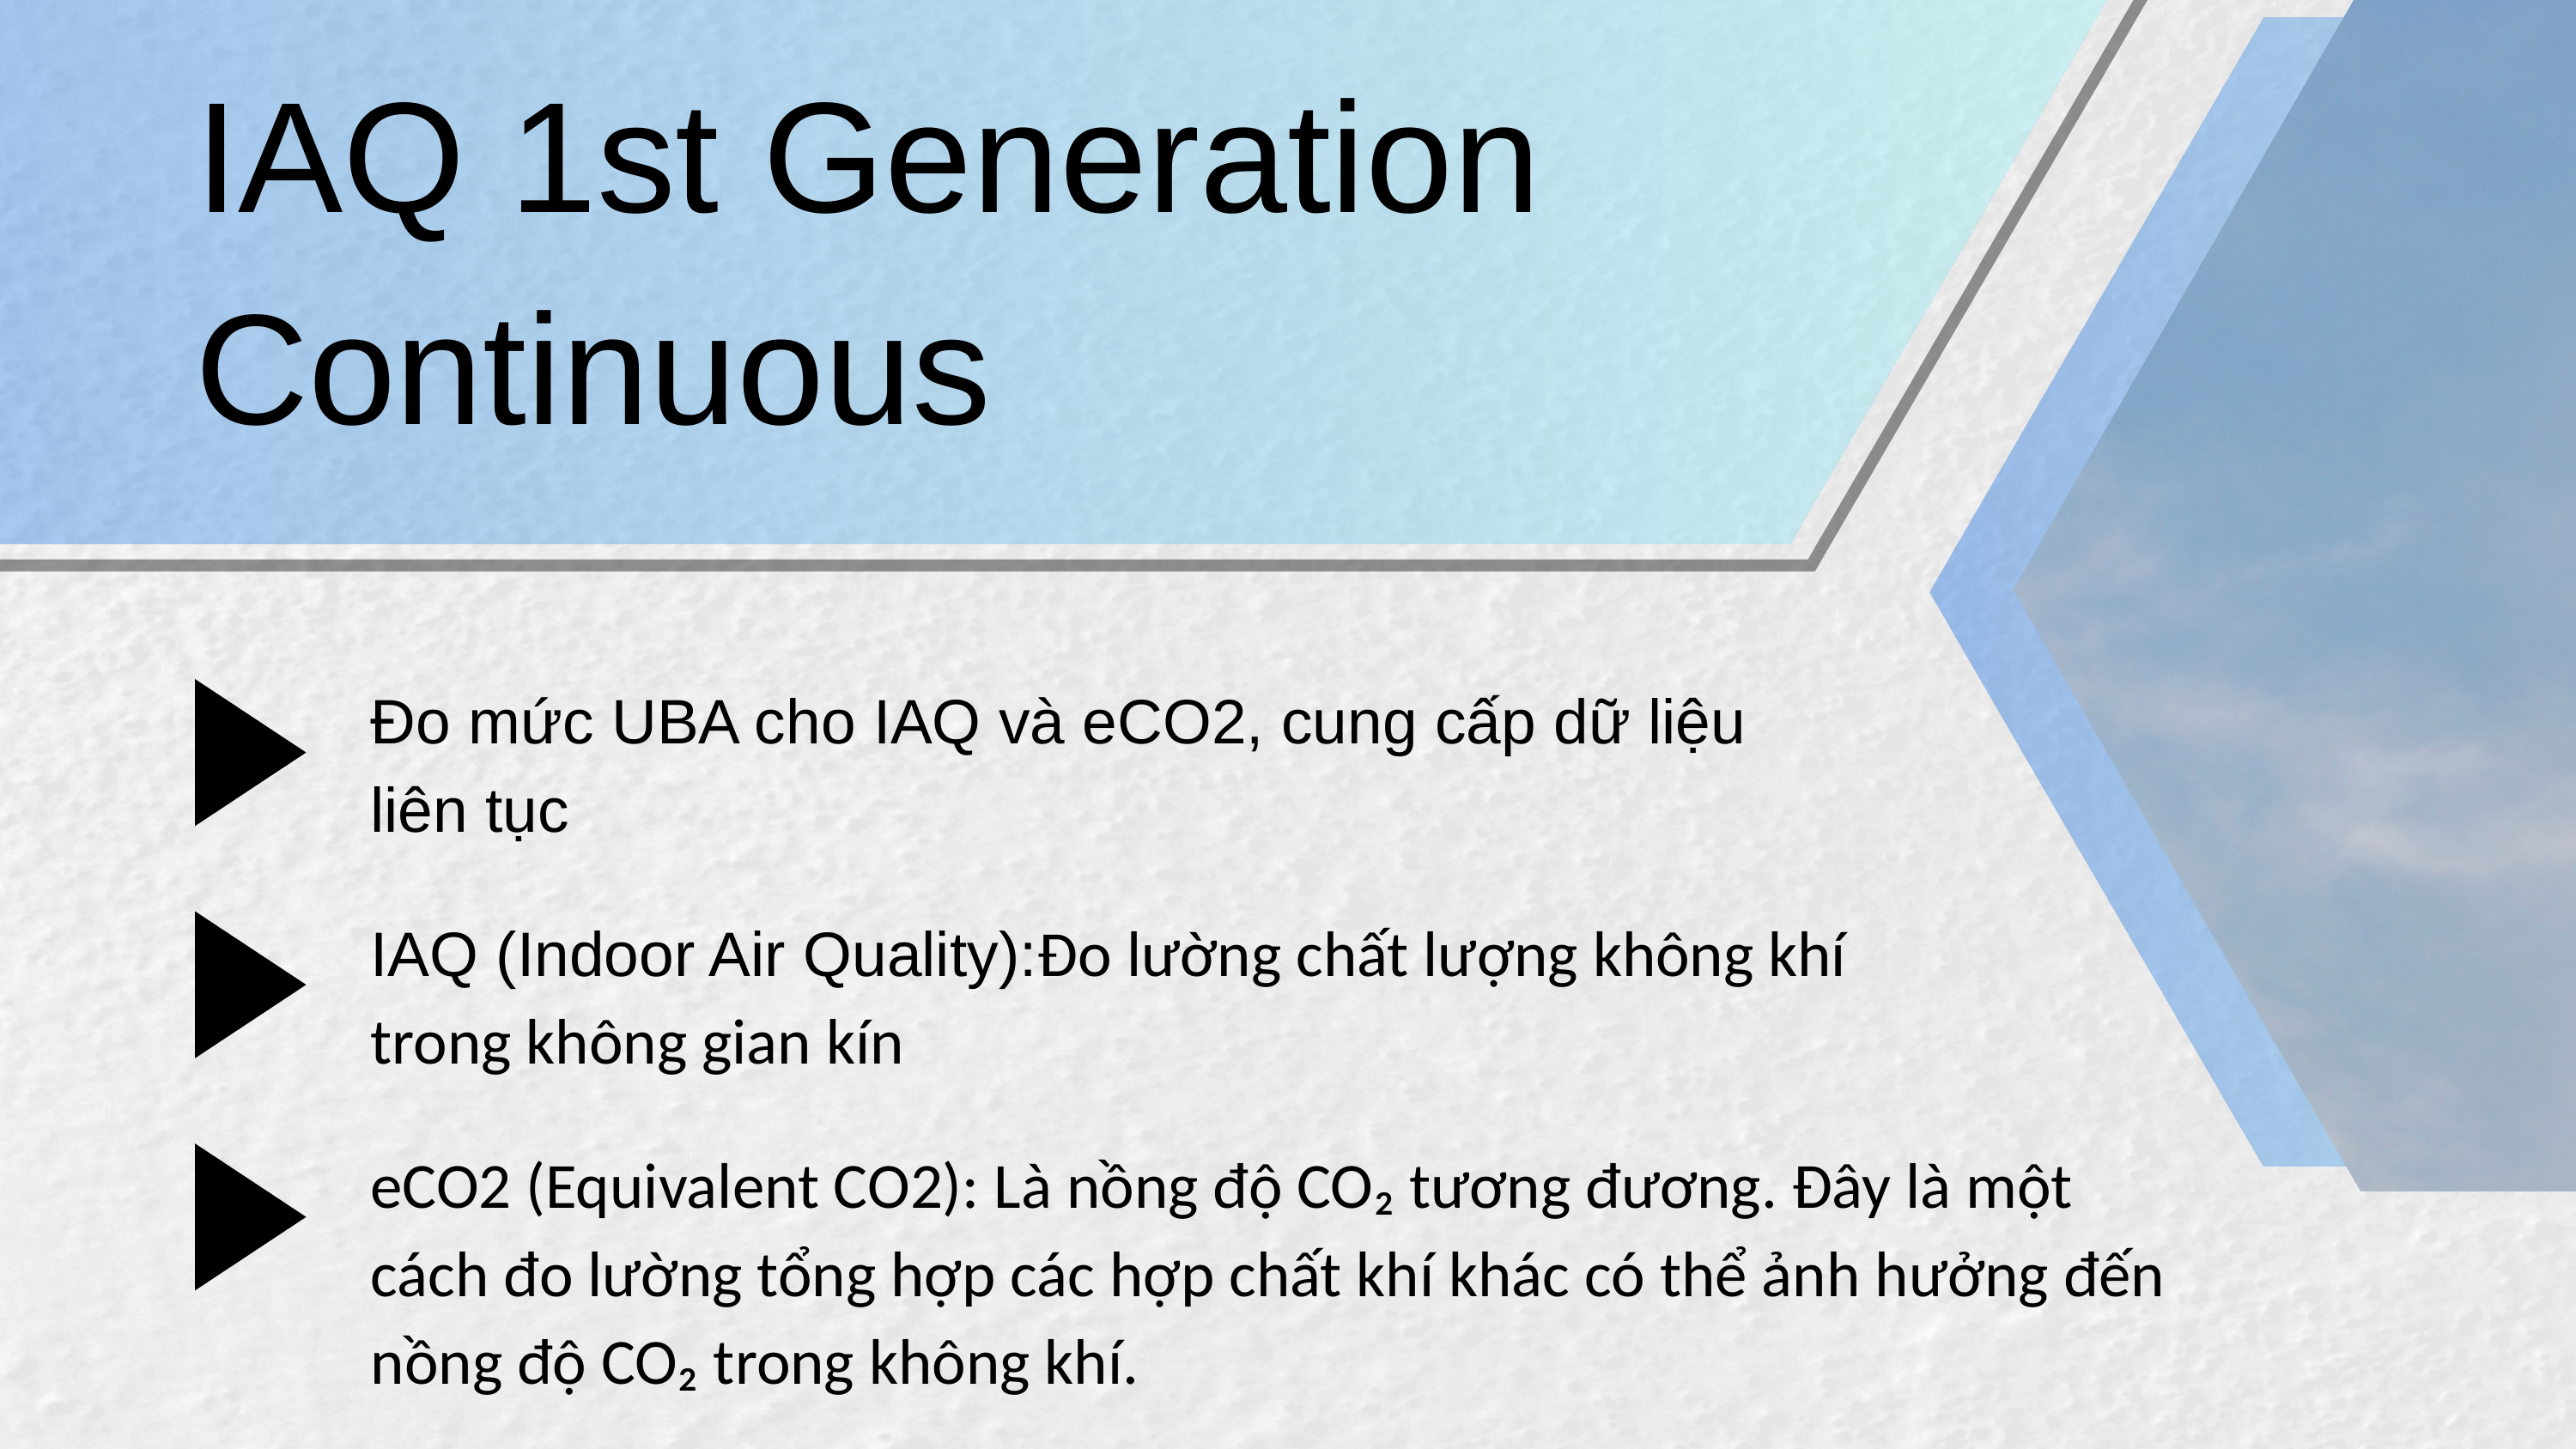

IAQ 1st Generation Continuous
Đo mức UBA cho IAQ và eCO2, cung cấp dữ liệu liên tục

IAQ (Indoor Air Quality):Đo lường chất lượng không khí trong không gian kín

eCO2 (Equivalent CO2): Là nồng độ CO₂ tương đương. Đây là một cách đo lường tổng hợp các hợp chất khí khác có thể ảnh hưởng đến nồng độ CO₂ trong không khí.